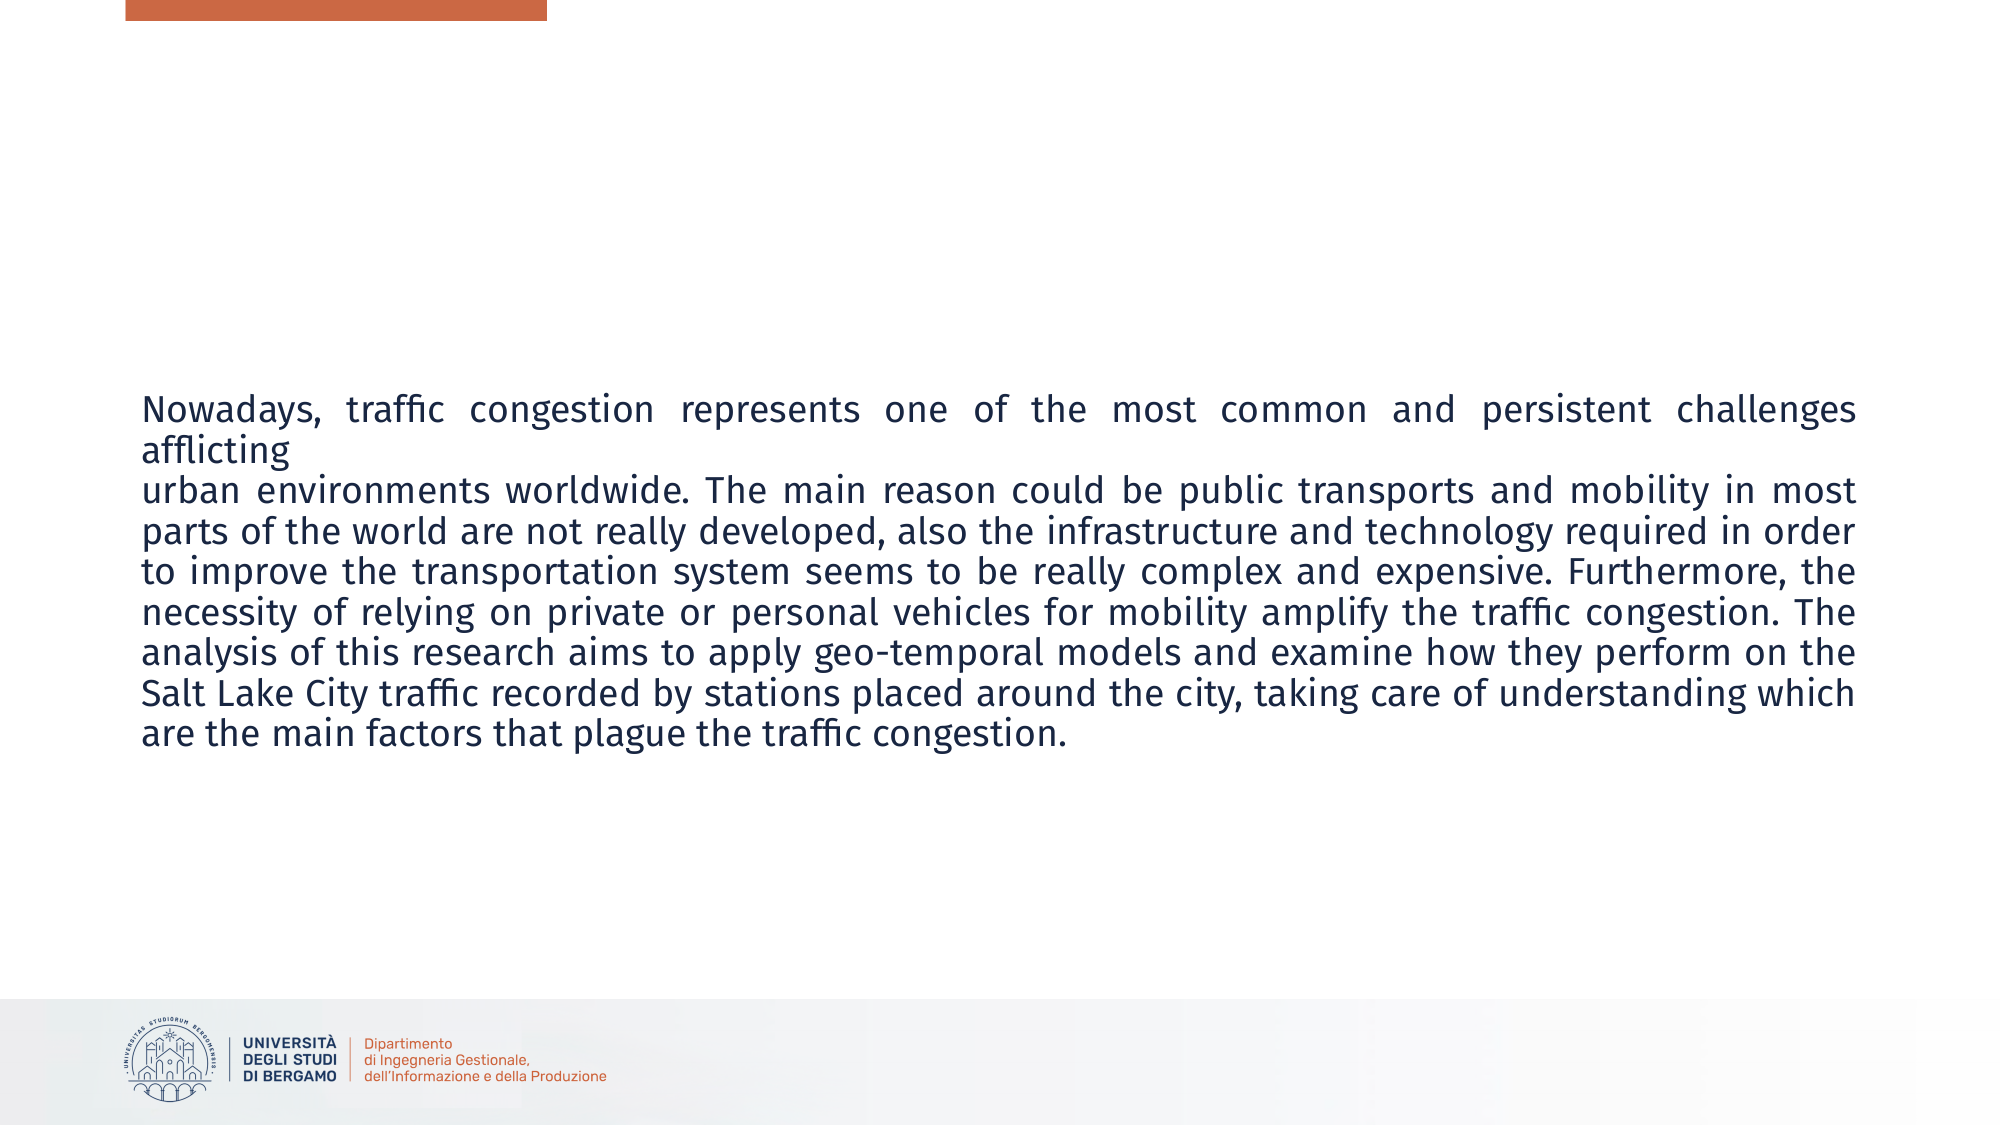

Nowadays, traffic congestion represents one of the most common and persistent challenges afflicting
urban environments worldwide. The main reason could be public transports and mobility in most
parts of the world are not really developed, also the infrastructure and technology required in order
to improve the transportation system seems to be really complex and expensive. Furthermore, the
necessity of relying on private or personal vehicles for mobility amplify the traffic congestion. The
analysis of this research aims to apply geo-temporal models and examine how they perform on the
Salt Lake City traffic recorded by stations placed around the city, taking care of understanding which
are the main factors that plague the traffic congestion.